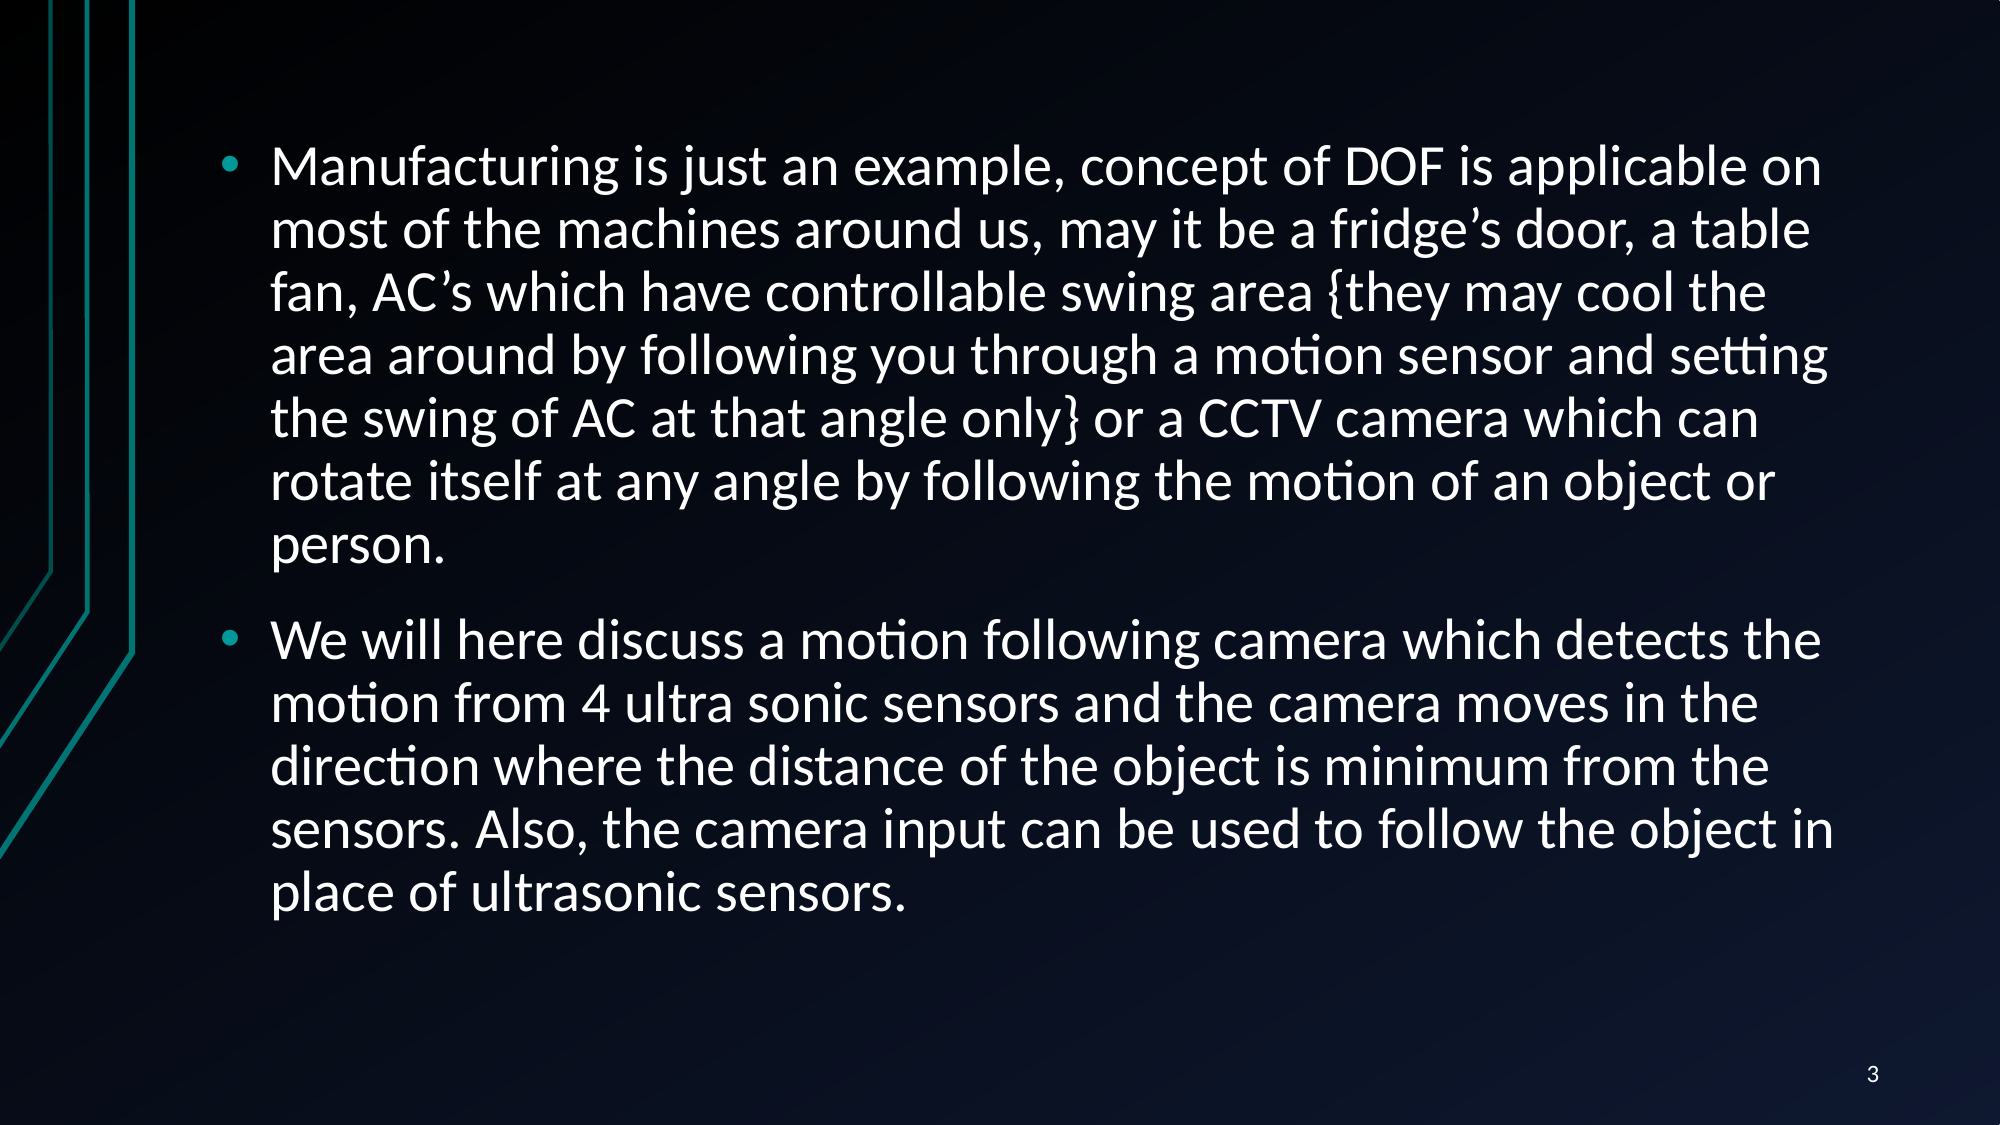

Manufacturing is just an example, concept of DOF is applicable on most of the machines around us, may it be a fridge’s door, a table fan, AC’s which have controllable swing area {they may cool the area around by following you through a motion sensor and setting the swing of AC at that angle only} or a CCTV camera which can rotate itself at any angle by following the motion of an object or person.
We will here discuss a motion following camera which detects the motion from 4 ultra sonic sensors and the camera moves in the direction where the distance of the object is minimum from the sensors. Also, the camera input can be used to follow the object in place of ultrasonic sensors.

3